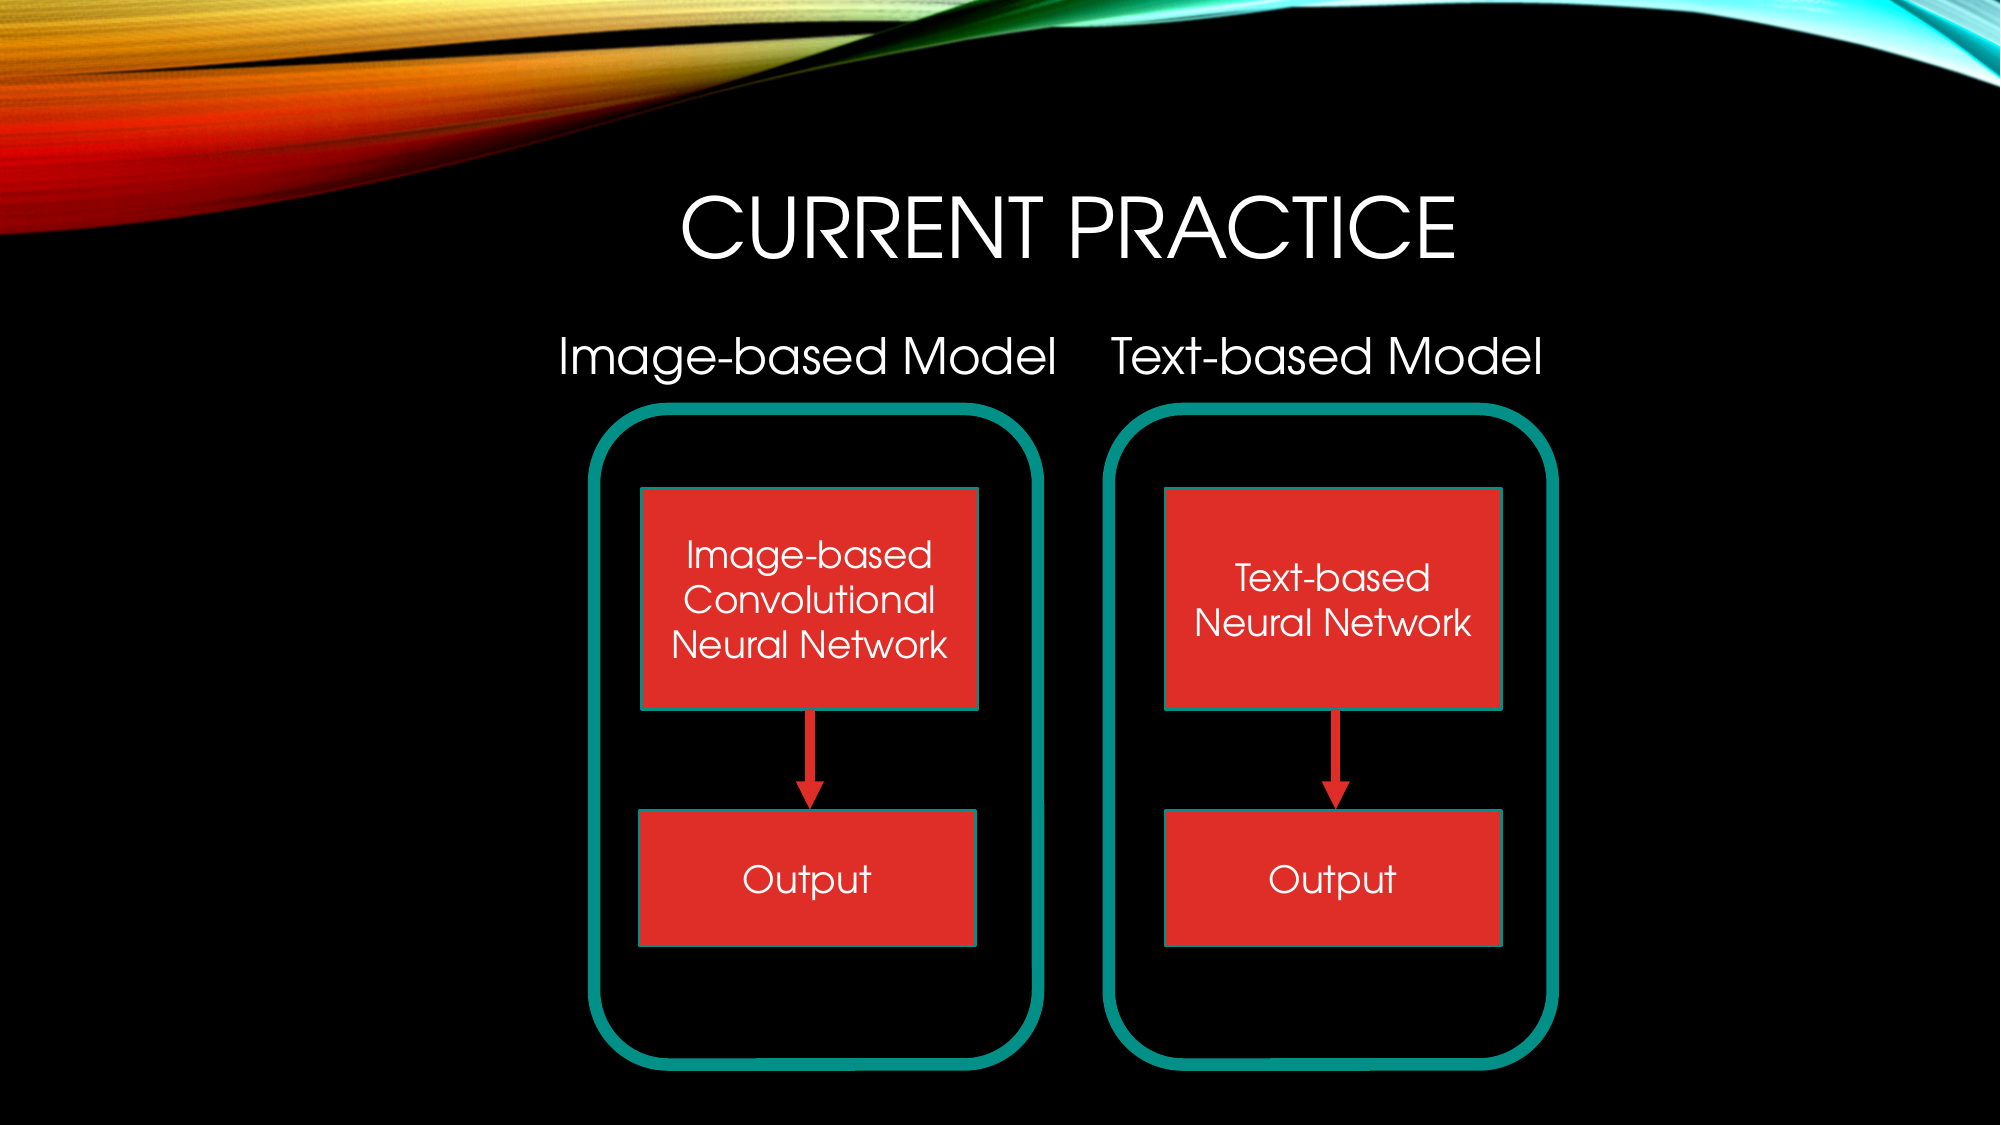

# Current Practice
Text-based Model
Image-based Model

Image-based Convolutional Neural Network
Text-based Neural Network
Output
Output